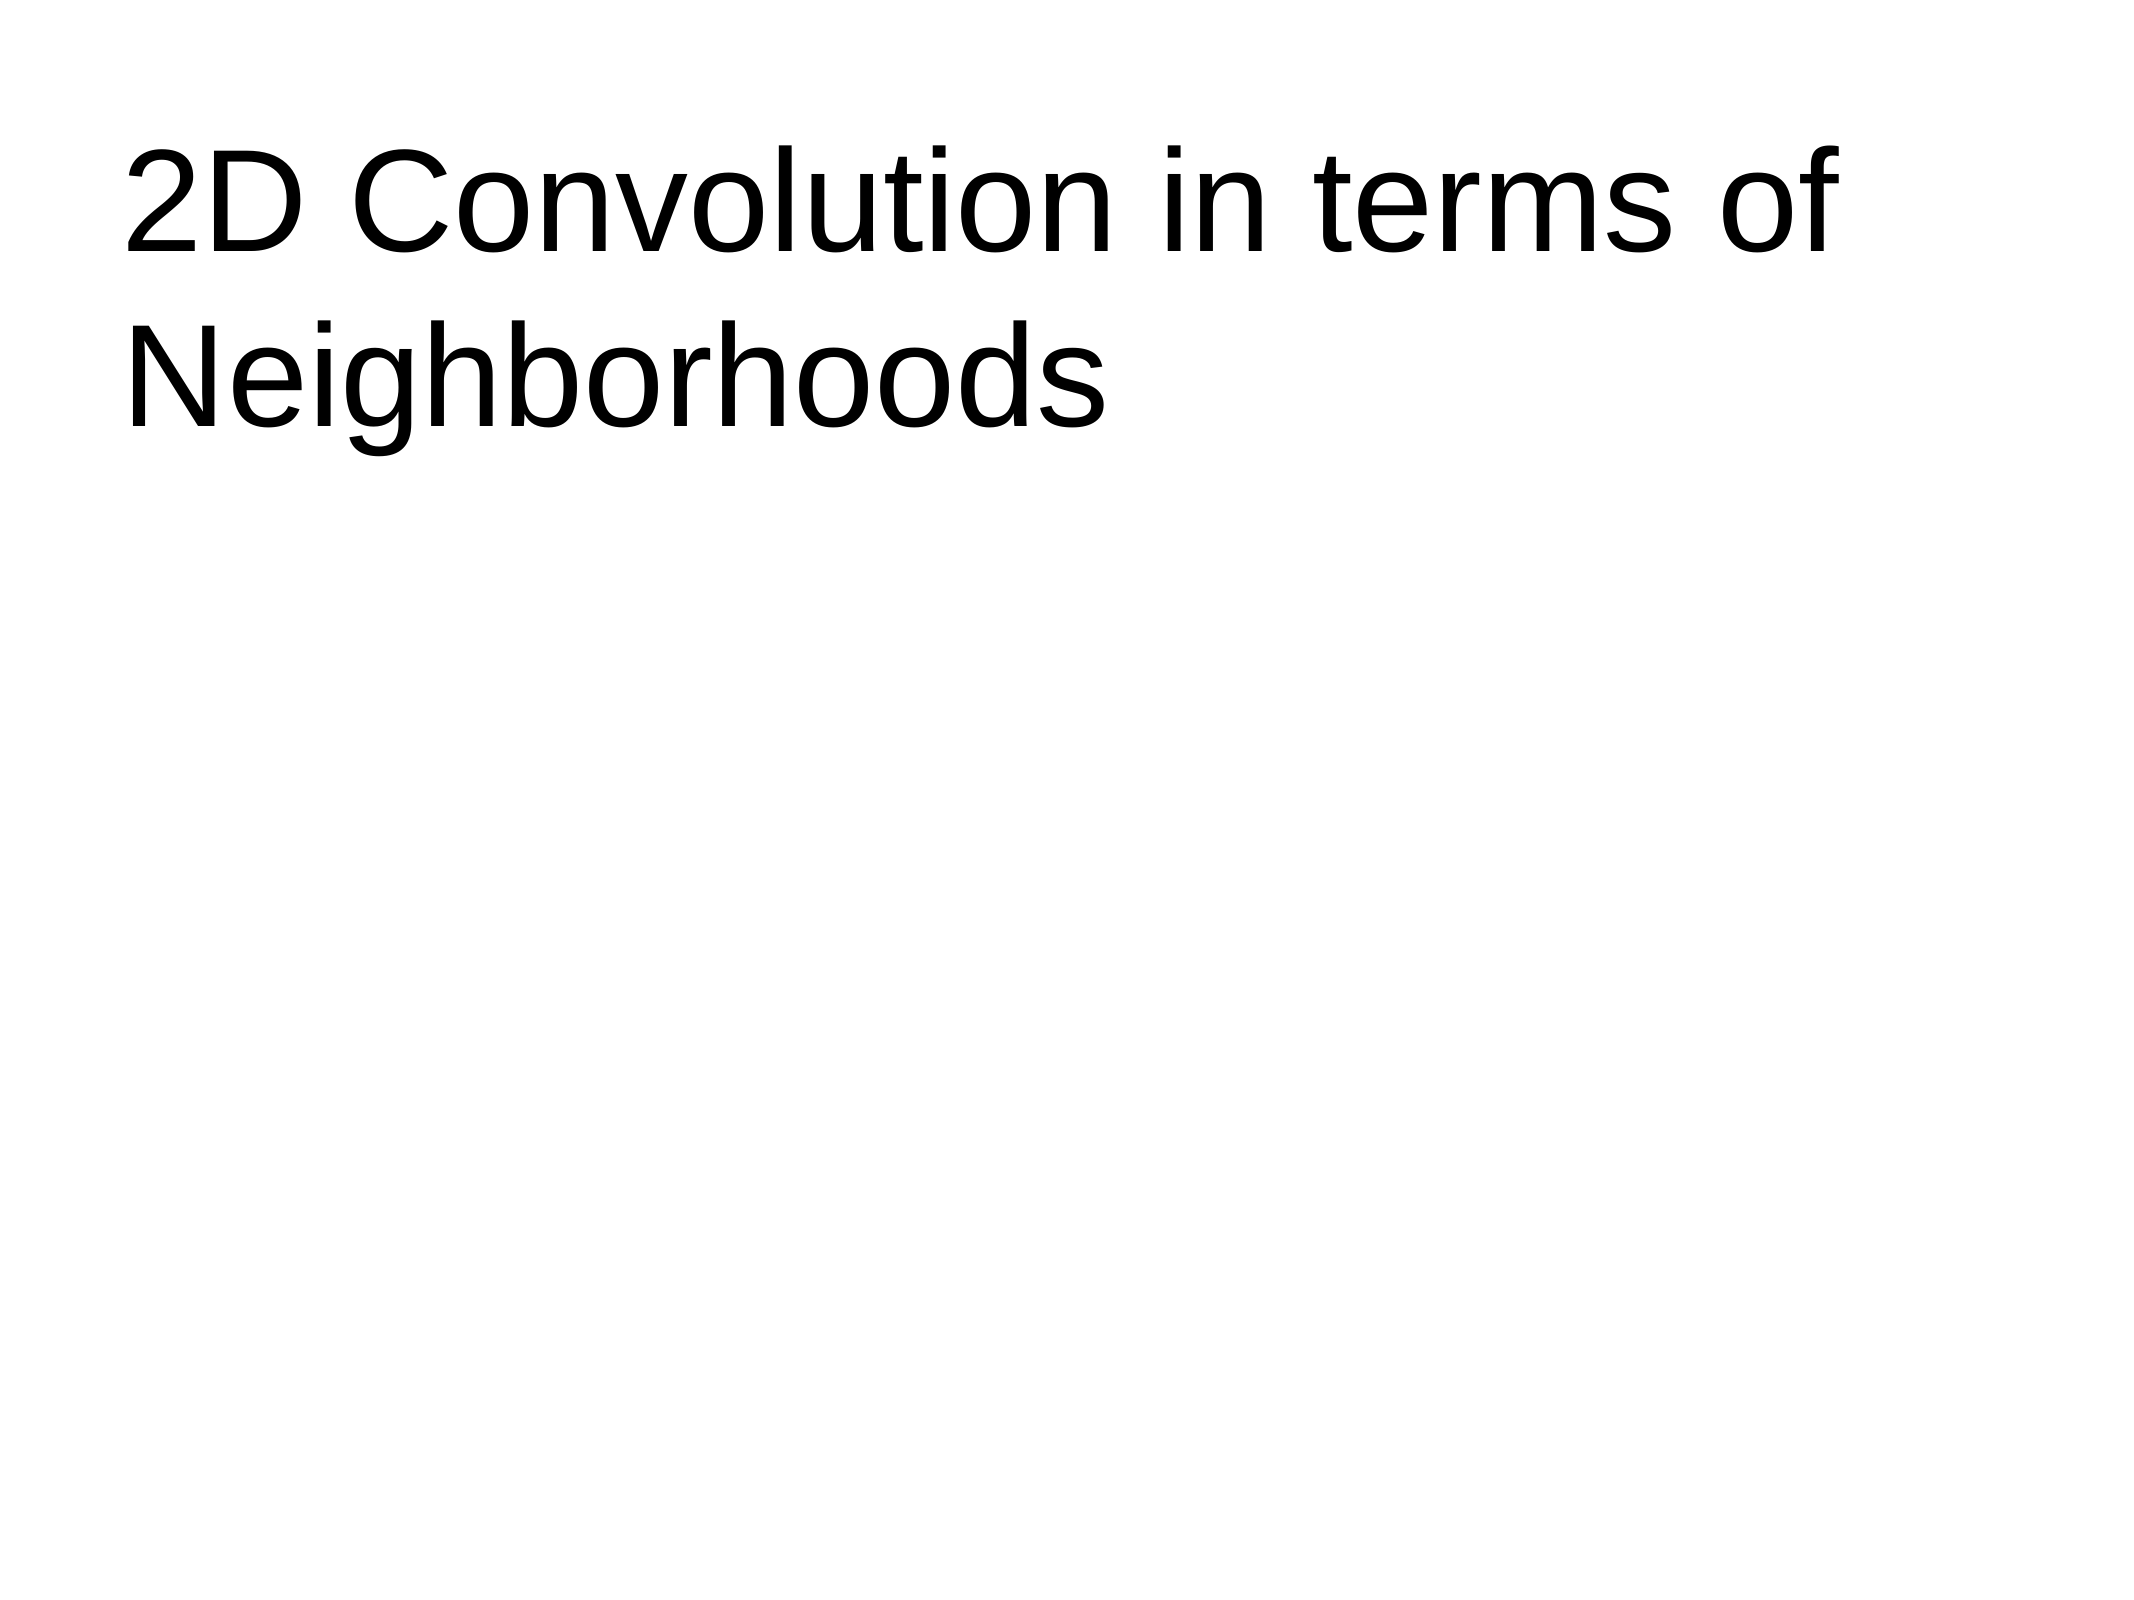

# 2D Convolution in terms of Neighborhoods